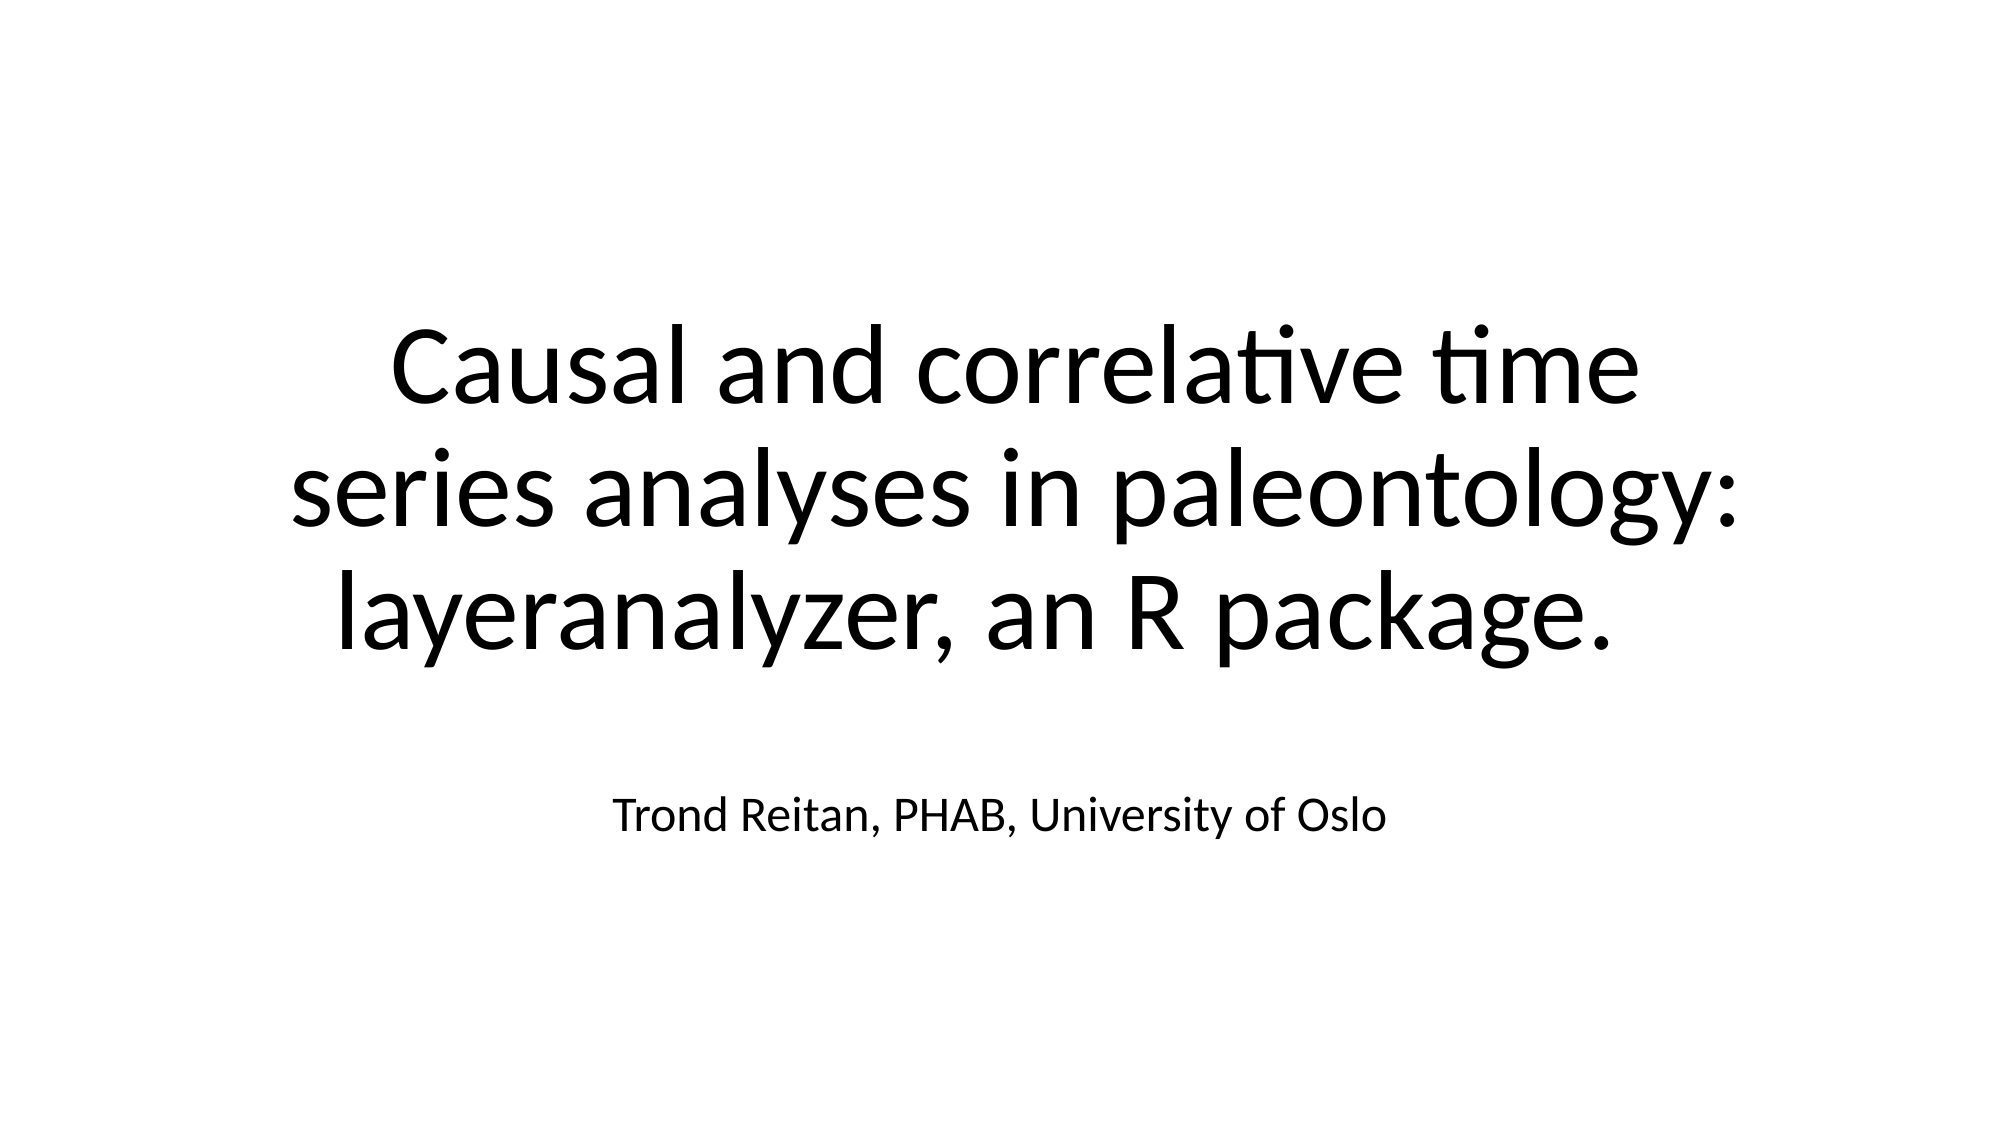

# Causal and correlative time series analyses in paleontology: layeranalyzer, an R package.
Trond Reitan, PHAB, University of Oslo